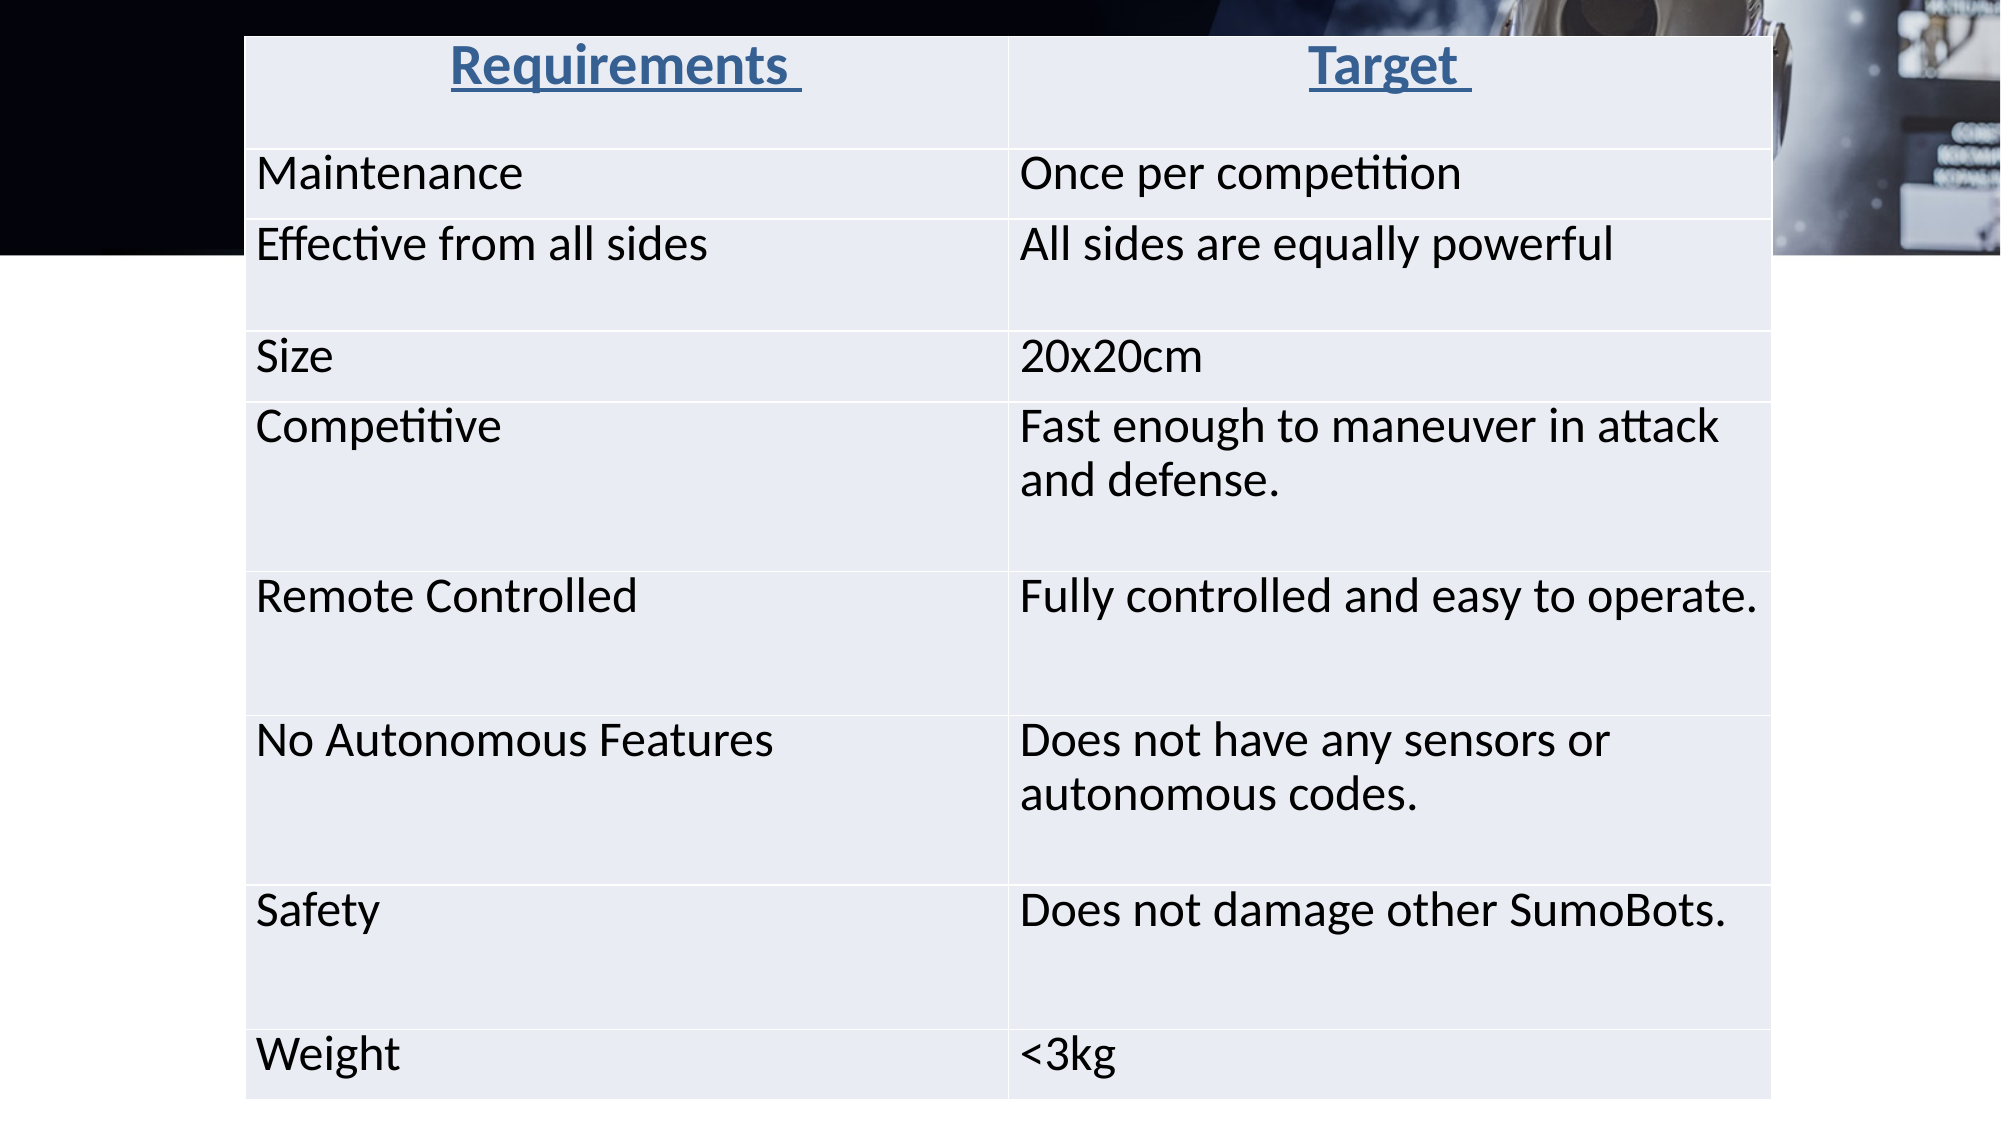

| Requirements | Target |
| --- | --- |
| Maintenance | Once per competition |
| Effective from all sides | All sides are equally powerful |
| Size | 20x20cm |
| Competitive | Fast enough to maneuver in attack and defense. |
| Remote Controlled | Fully controlled and easy to operate. |
| No Autonomous Features | Does not have any sensors or autonomous codes. |
| Safety | Does not damage other SumoBots. |
| Weight | <3kg |